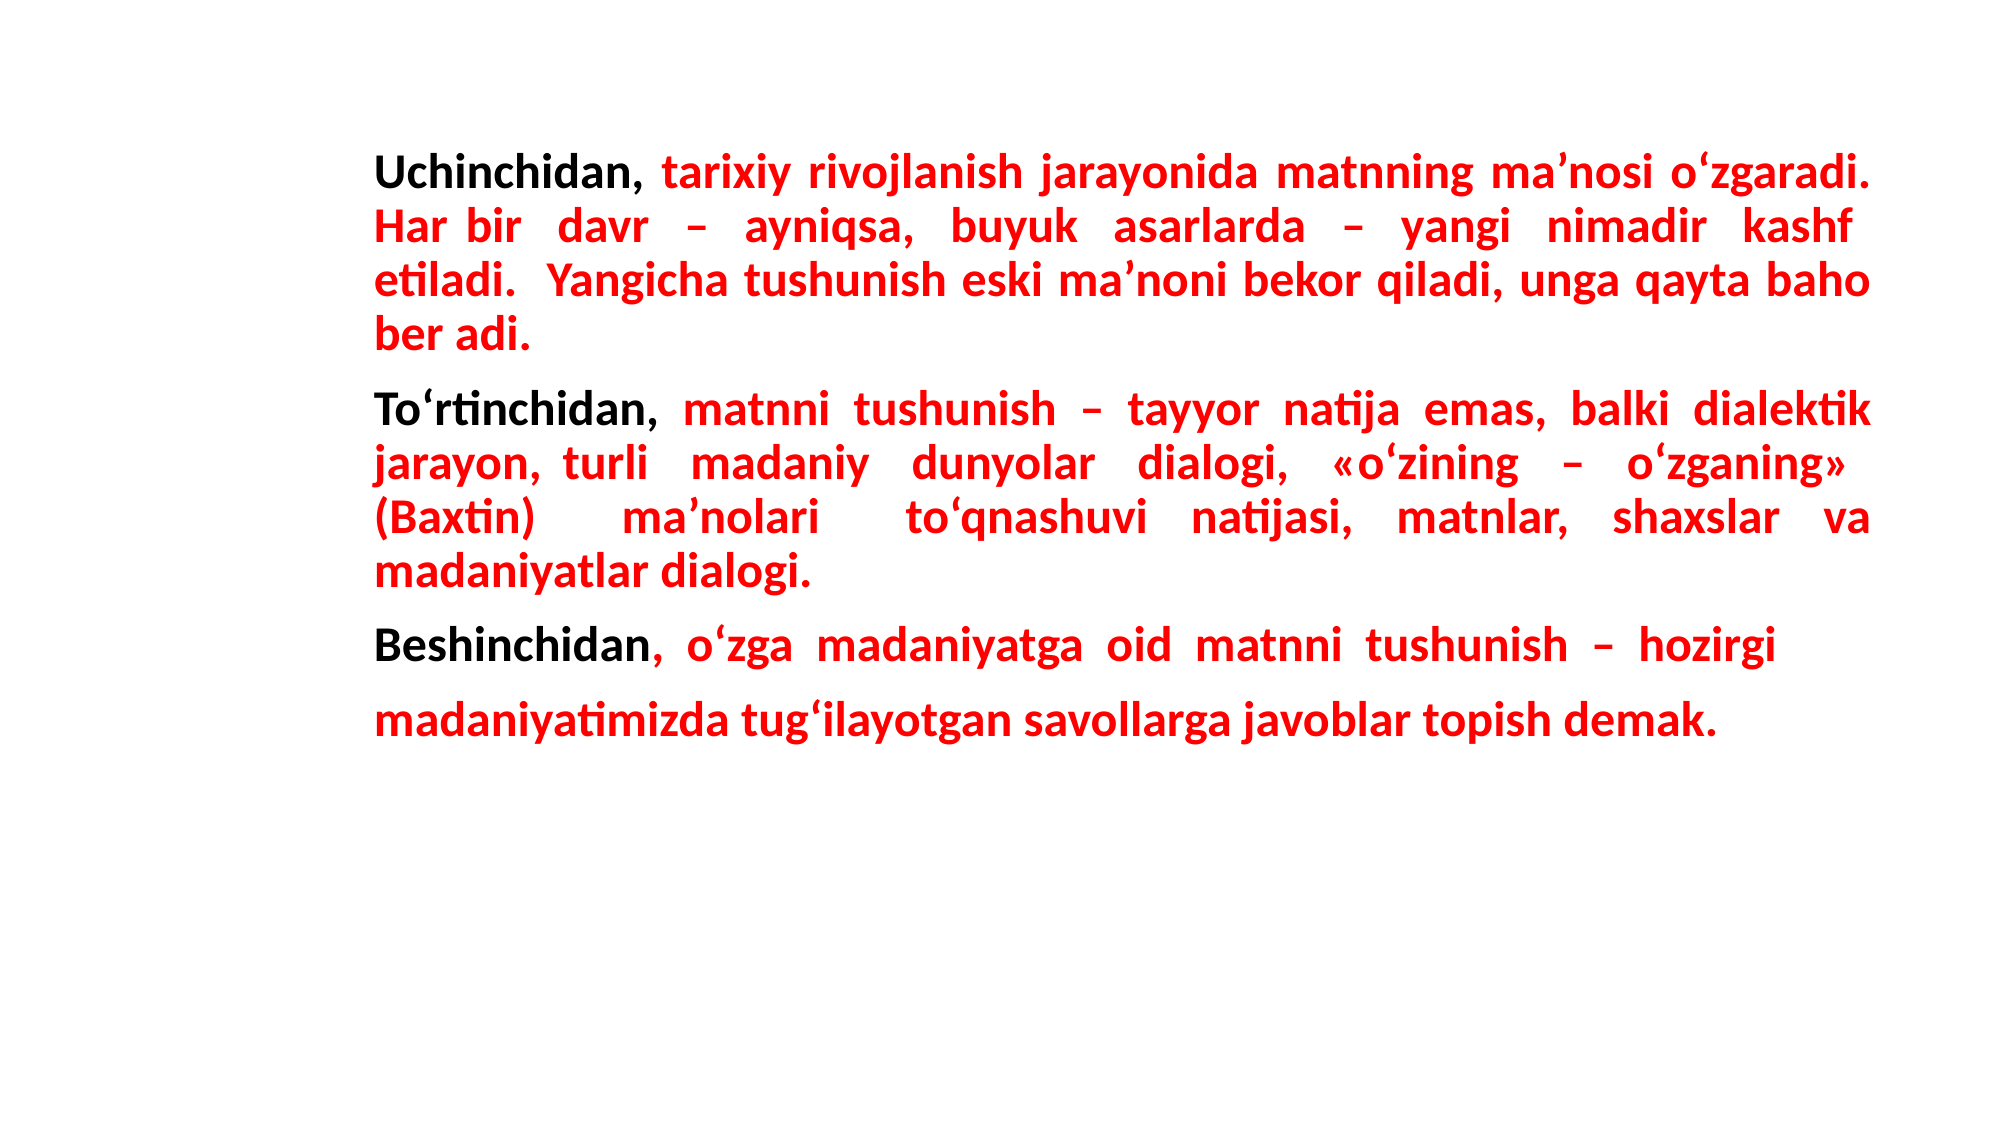

Uchinchidan, tarixiy rivojlanish jarayonida matnning ma’nosi o‘zgaradi. Har bir  davr  –  ayniqsa,  buyuk  asarlarda  –  yangi  nimadir  kashf  etiladi.  Yangicha tushunish eski ma’noni bekor qiladi, unga qayta baho ber adi.
To‘rtinchidan, matnni tushunish – tayyor natija emas, balki dialektik jarayon, turli  madaniy  dunyolar  dialogi,  «o‘zining  –  o‘zganing»  (Baxtin)  ma’nolari  to‘qnashuvi natijasi, matnlar, shaxslar va madaniyatlar dialogi.
Beshinchidan,  o‘zga  madaniyatga  oid  matnni  tushunish  –  hozirgi
madaniyatimizda tug‘ilayotgan savollarga javoblar topish demak.